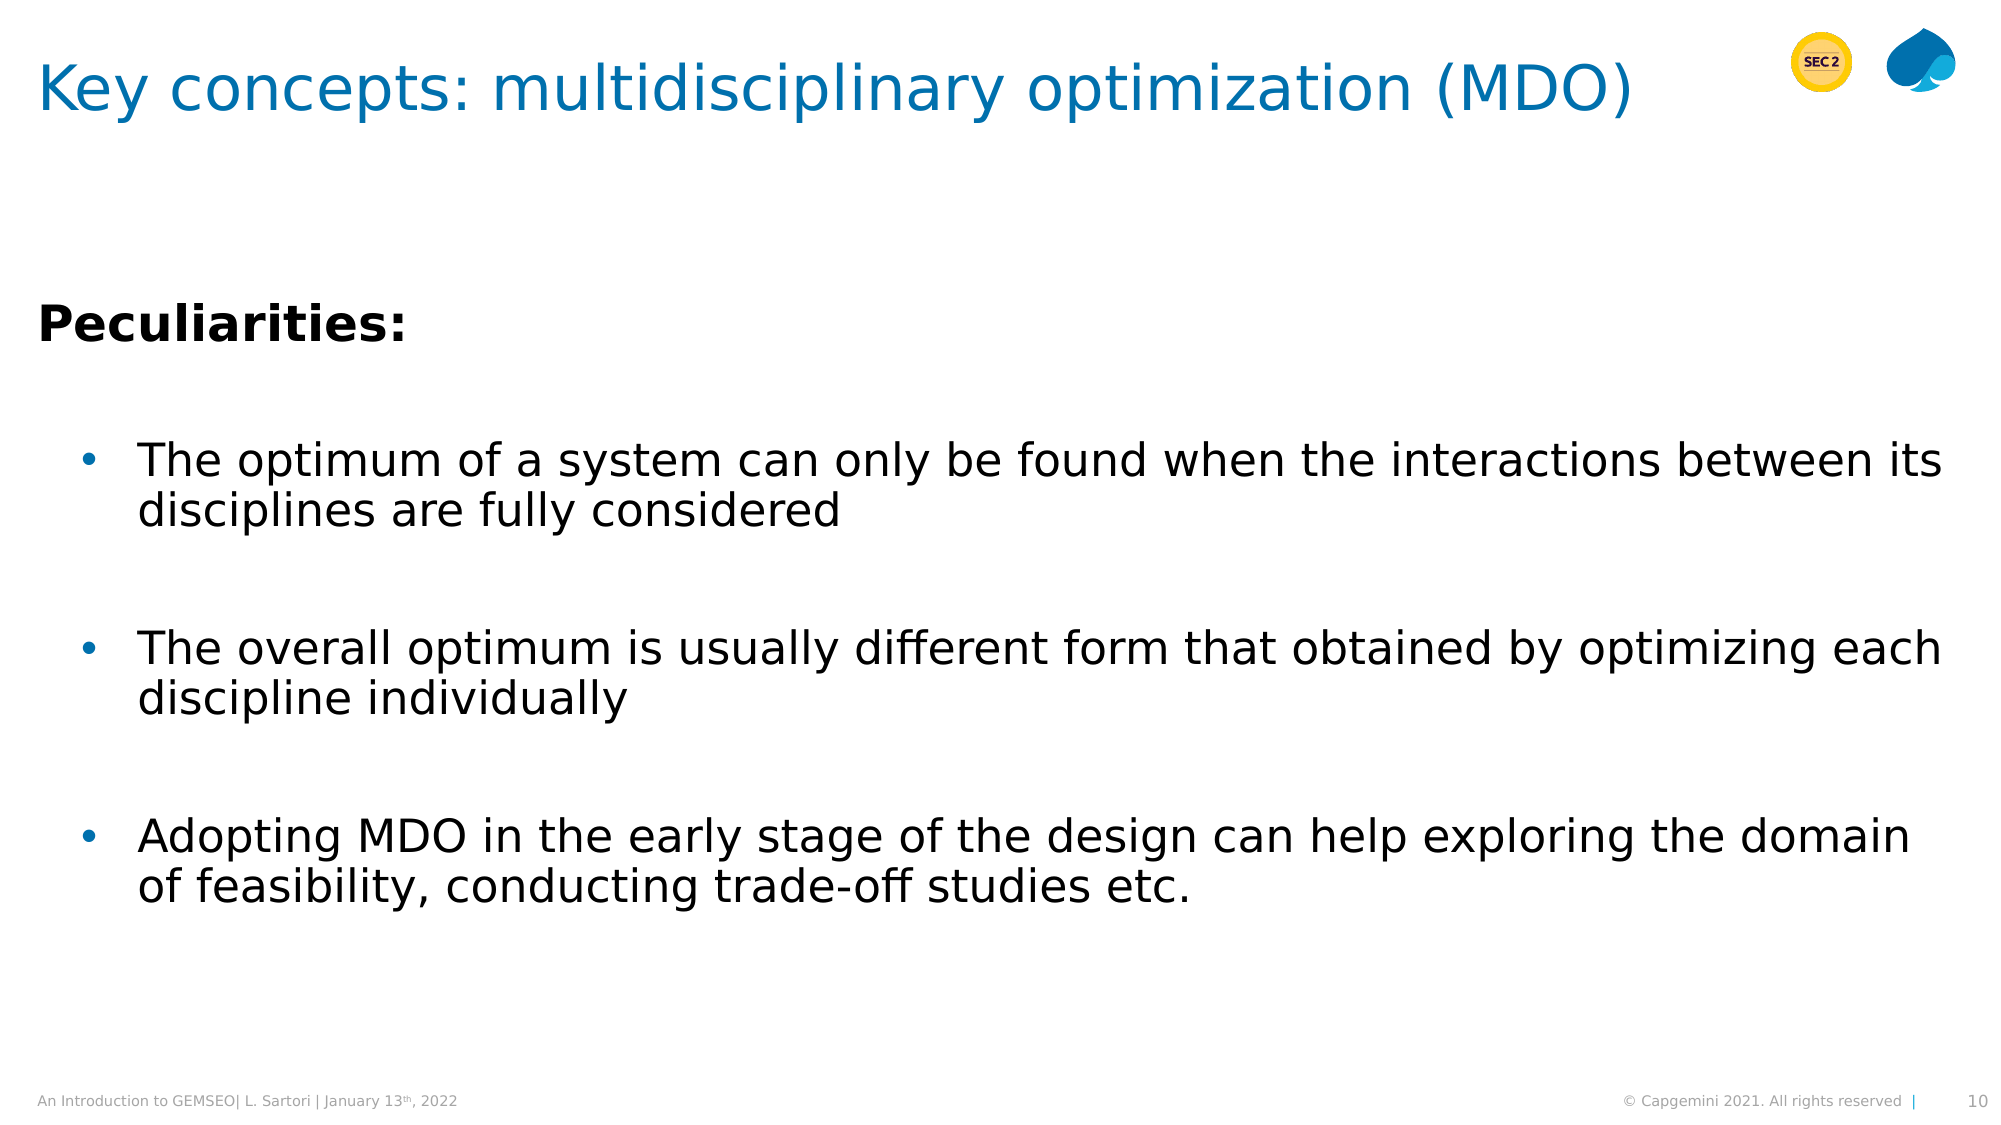

# Key concepts: multidisciplinary optimization (MDO)
Peculiarities:

The optimum of a system can only be found when the interactions between its disciplines are fully considered

The overall optimum is usually different form that obtained by optimizing each discipline individually

Adopting MDO in the early stage of the design can help exploring the domain of feasibility, conducting trade-off studies etc.